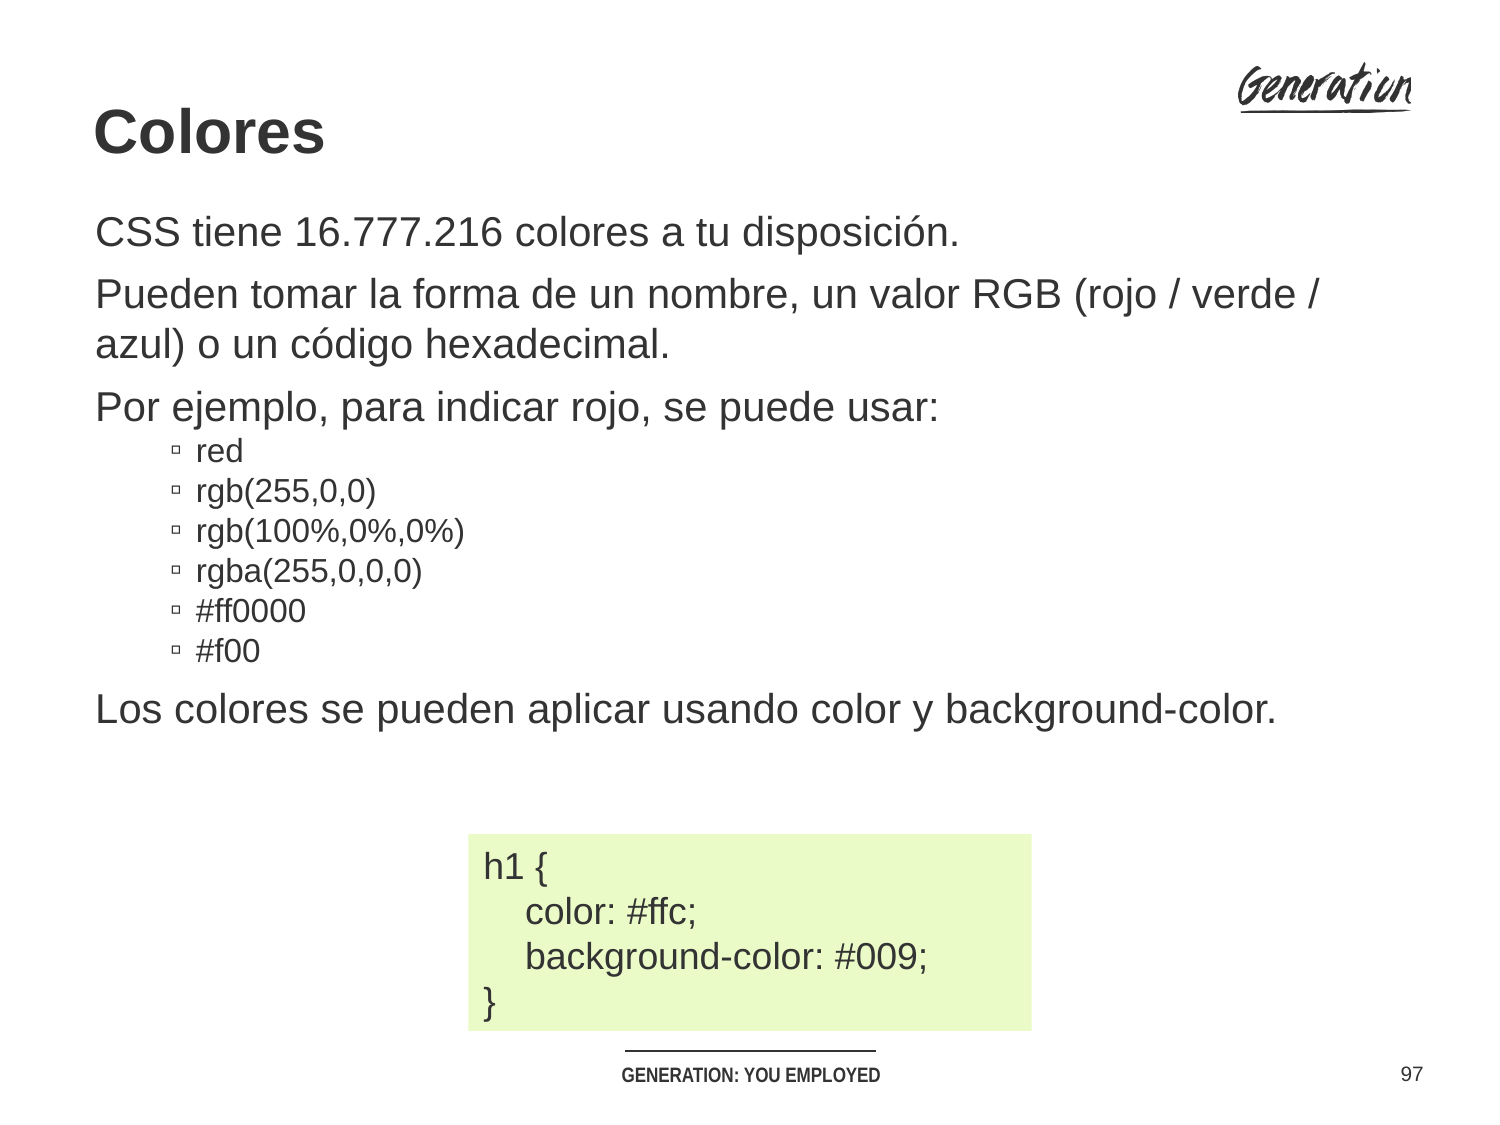

Colores
CSS tiene 16.777.216 colores a tu disposición.
Pueden tomar la forma de un nombre, un valor RGB (rojo / verde / azul) o un código hexadecimal.
Por ejemplo, para indicar rojo, se puede usar:
red
rgb(255,0,0)
rgb(100%,0%,0%)
rgba(255,0,0,0)
#ff0000
#f00
Los colores se pueden aplicar usando color y background-color.

h1 {
    color: #ffc;
    background-color: #009;
}